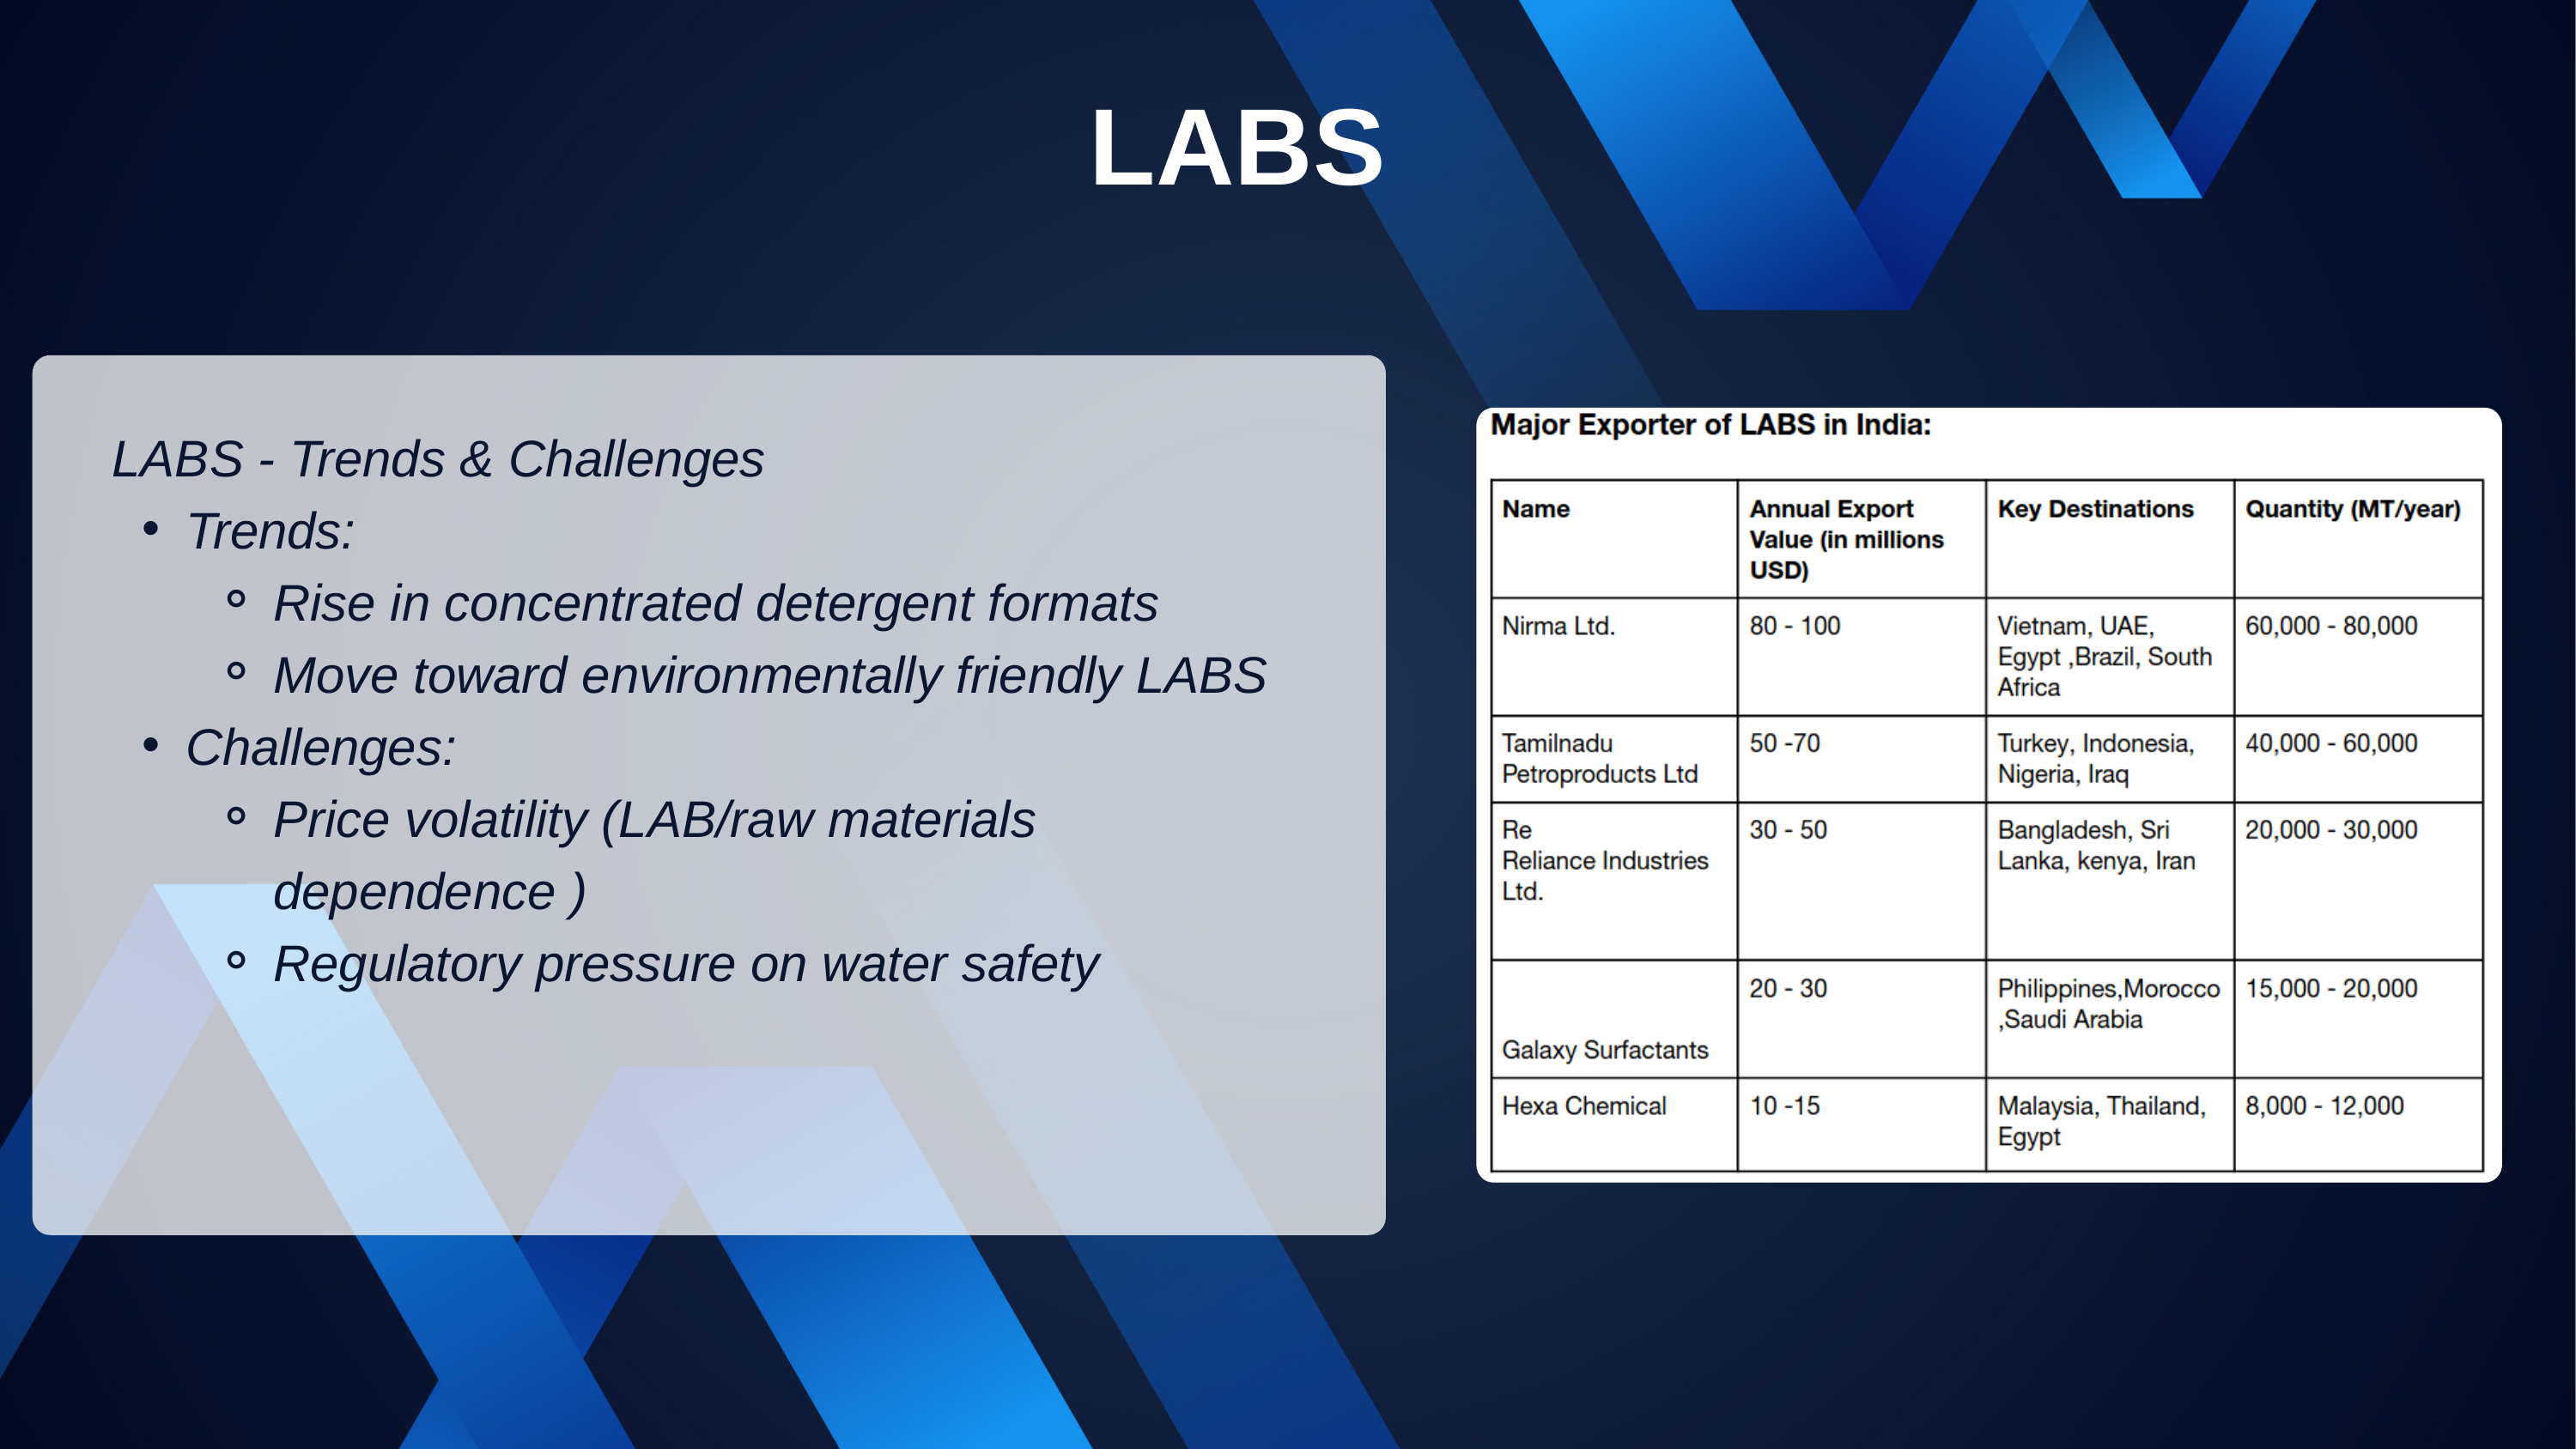

LABS

 LABS - Trends & Challenges
Trends:
Rise in concentrated detergent formats
Move toward environmentally friendly LABS
Challenges:
Price volatility (LAB/raw materials dependence )
Regulatory pressure on water safety